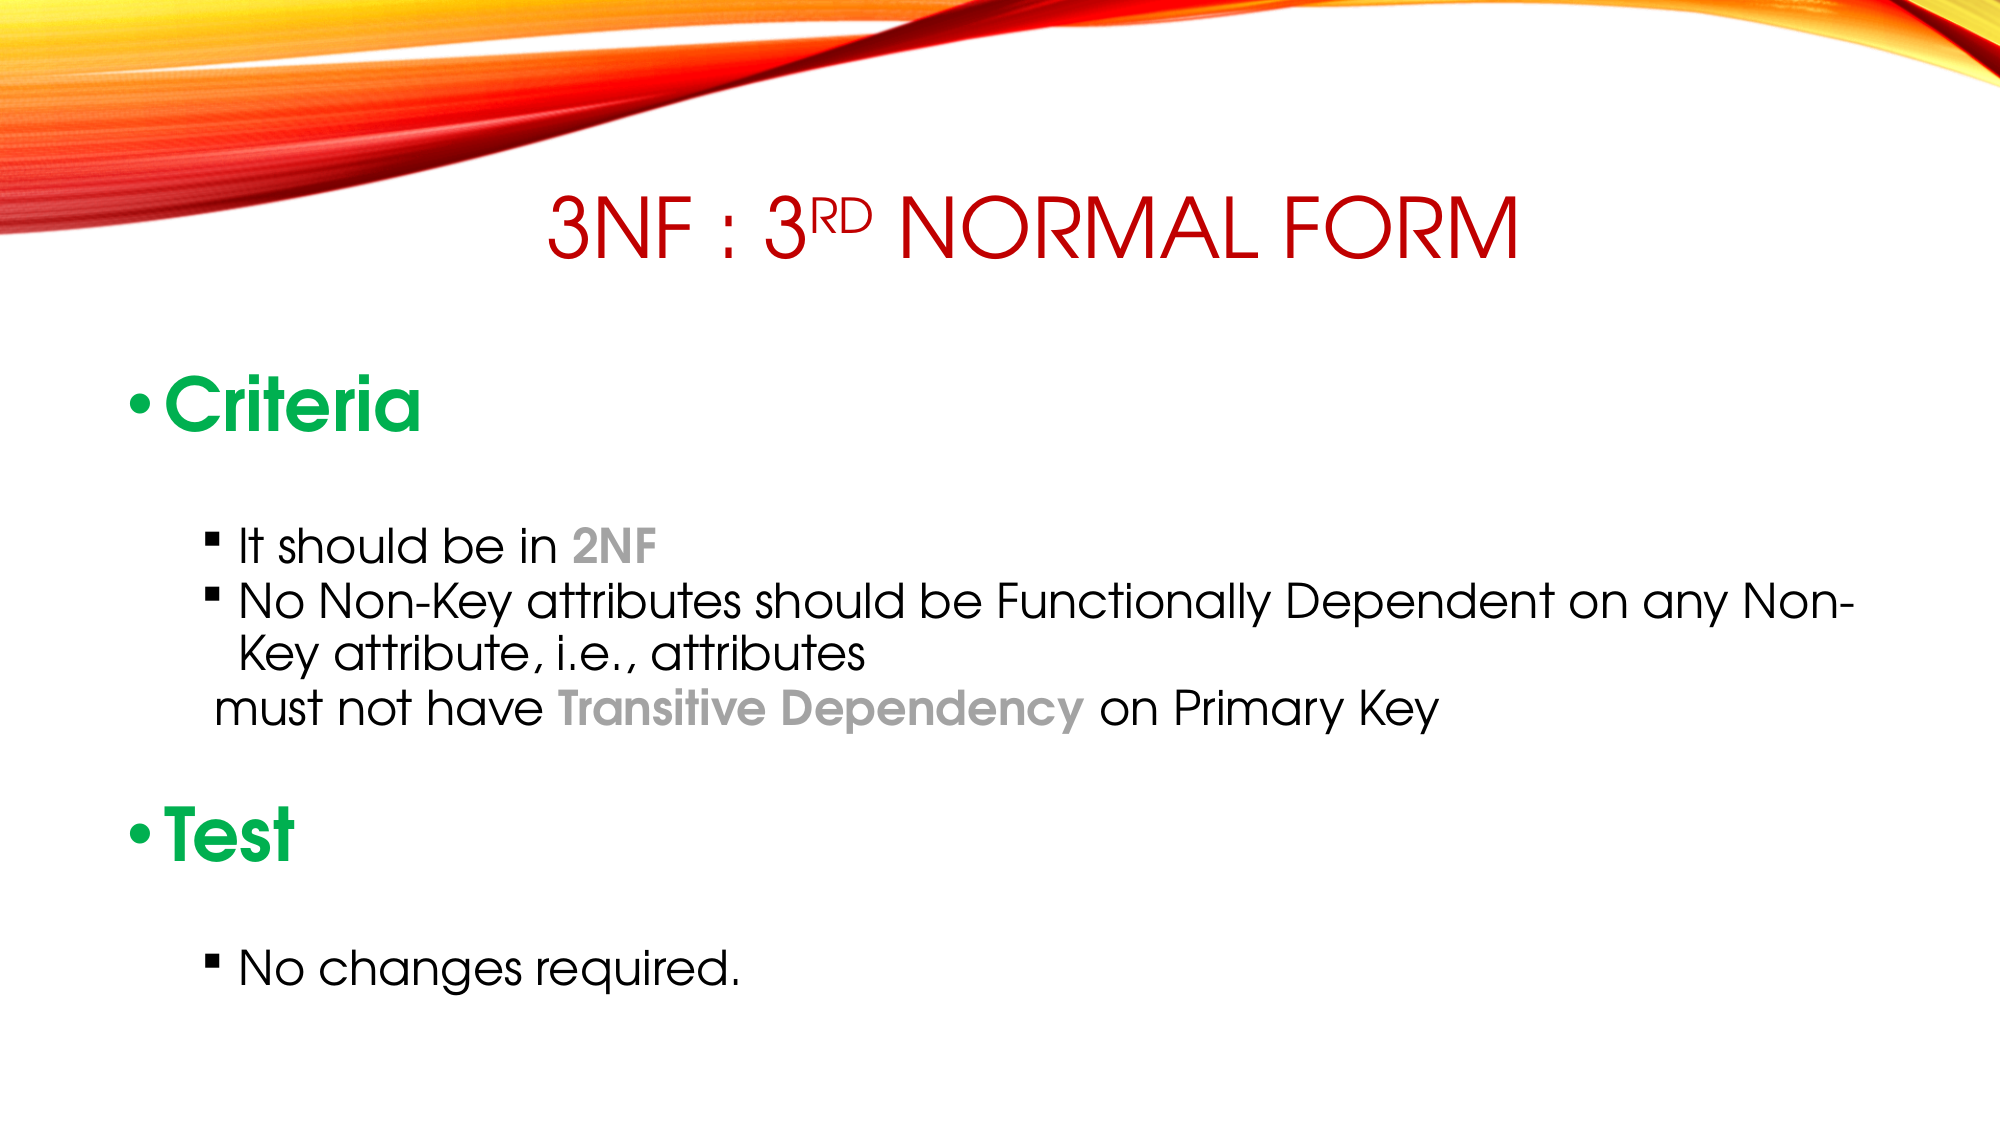

# 3NF : 3rd Normal Form
Criteria

It should be in 2NF
No Non-Key attributes should be Functionally Dependent on any Non-Key attribute, i.e., attributes
 must not have Transitive Dependency on Primary Key

Test

No changes required.